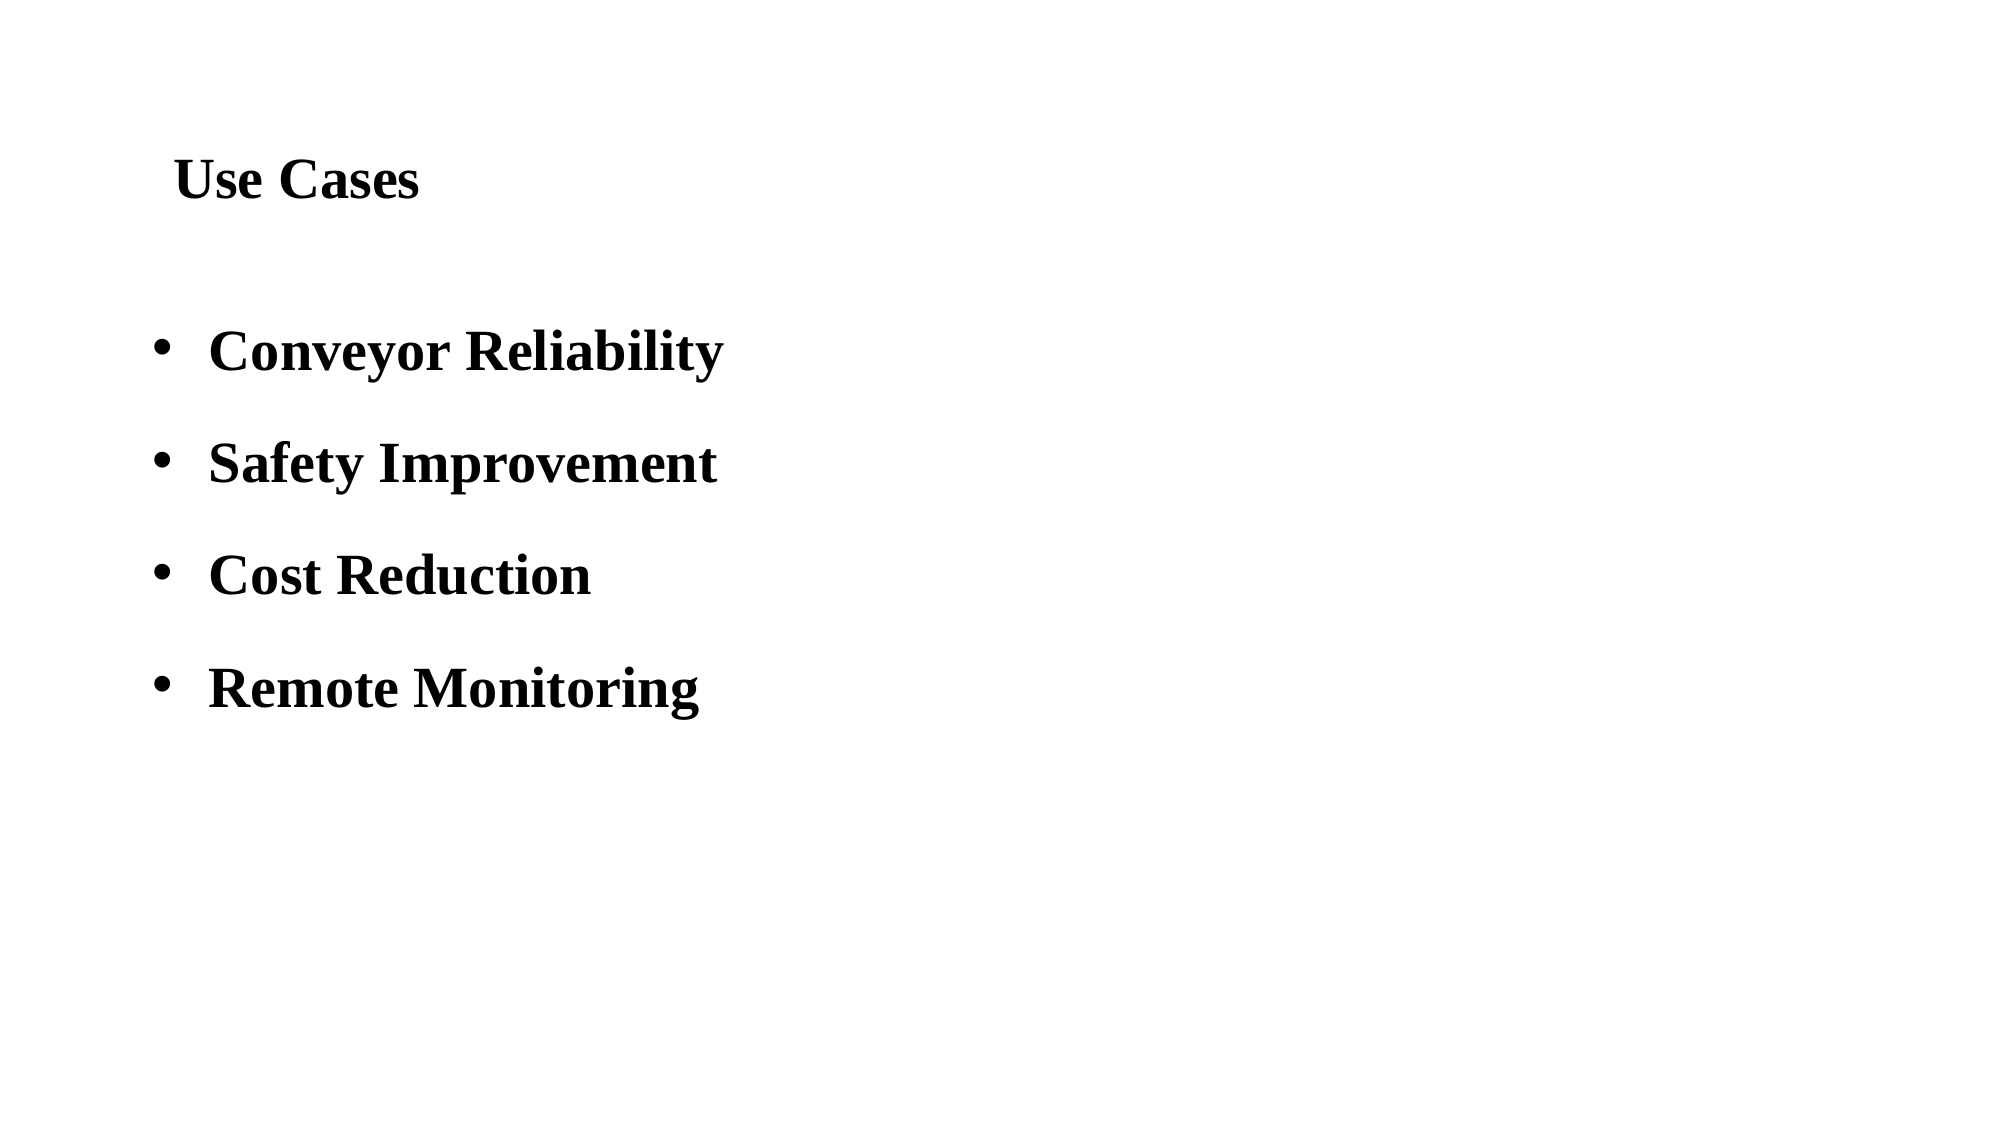

# Use Cases
Conveyor Reliability
Safety Improvement
Cost Reduction
Remote Monitoring